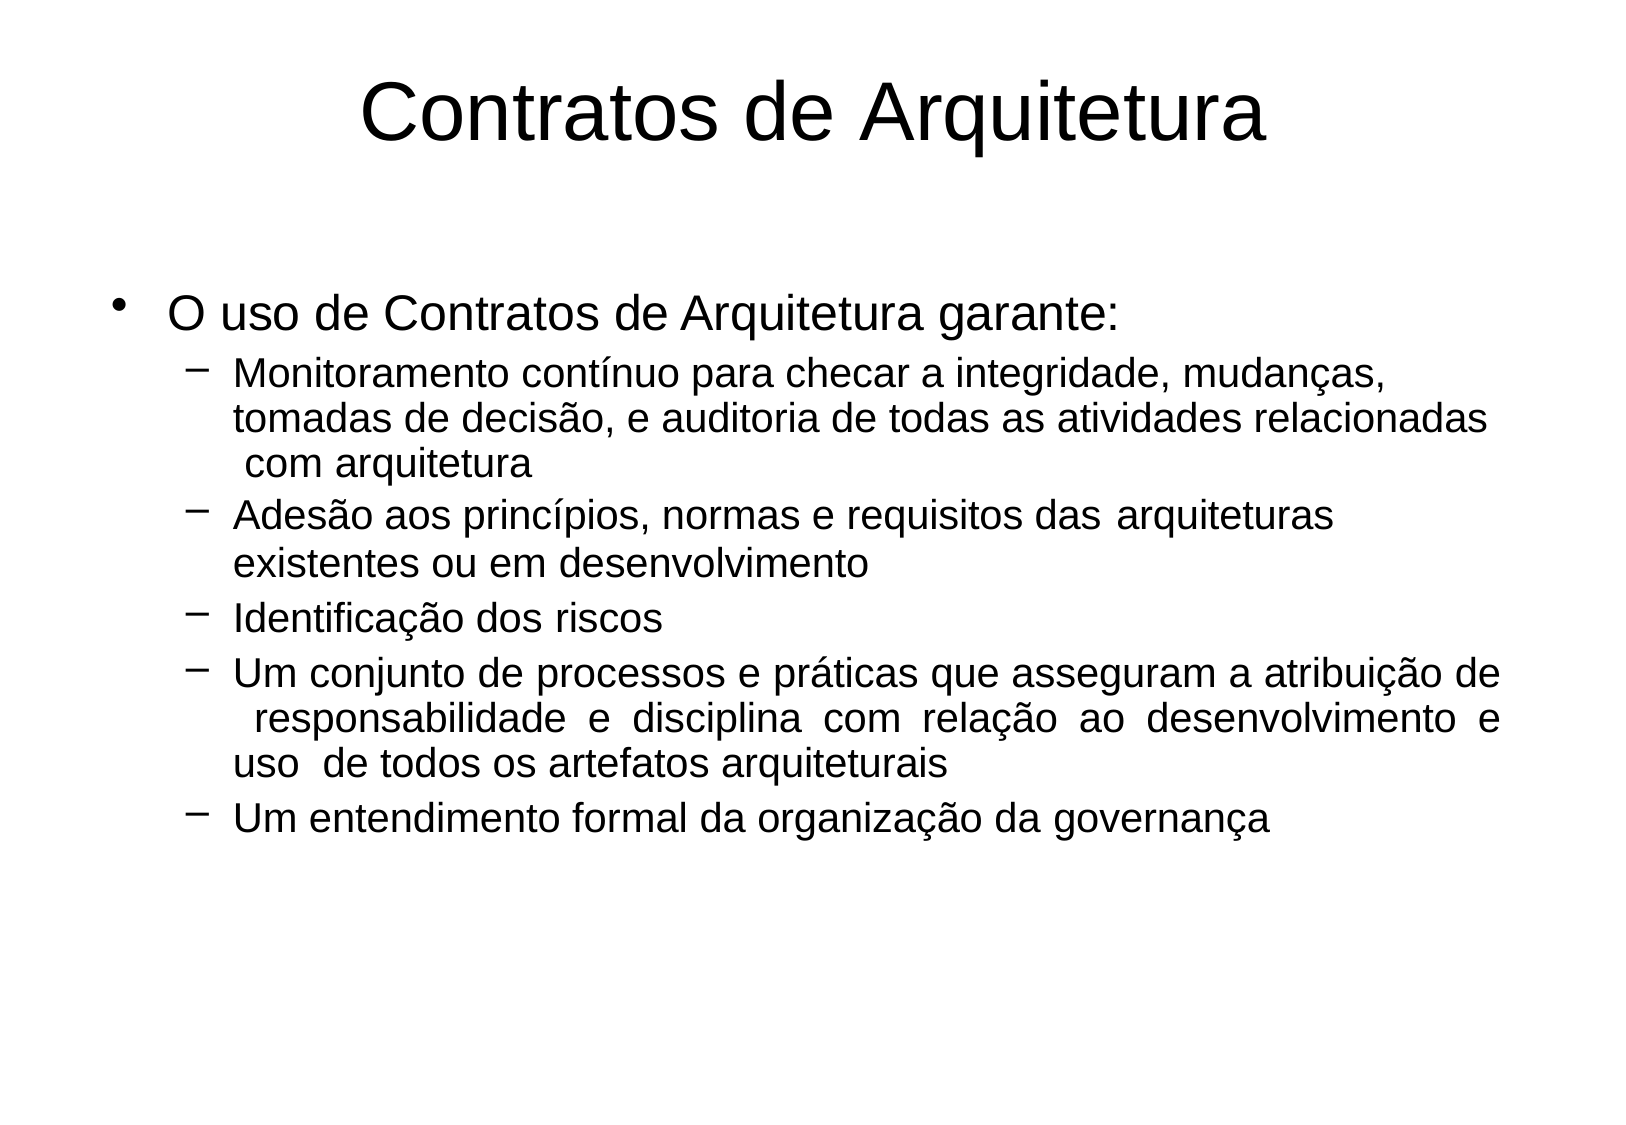

# Contratos de Arquitetura
O uso de Contratos de Arquitetura garante:
Monitoramento contínuo para checar a integridade, mudanças,  tomadas de decisão, e auditoria de todas as atividades relacionadas  com arquitetura
Adesão aos princípios, normas e requisitos das arquiteturas
existentes ou em desenvolvimento
Identificação dos riscos
Um conjunto de processos e práticas que asseguram a atribuição de  responsabilidade e disciplina com relação ao desenvolvimento e uso  de todos os artefatos arquiteturais
Um entendimento formal da organização da governança